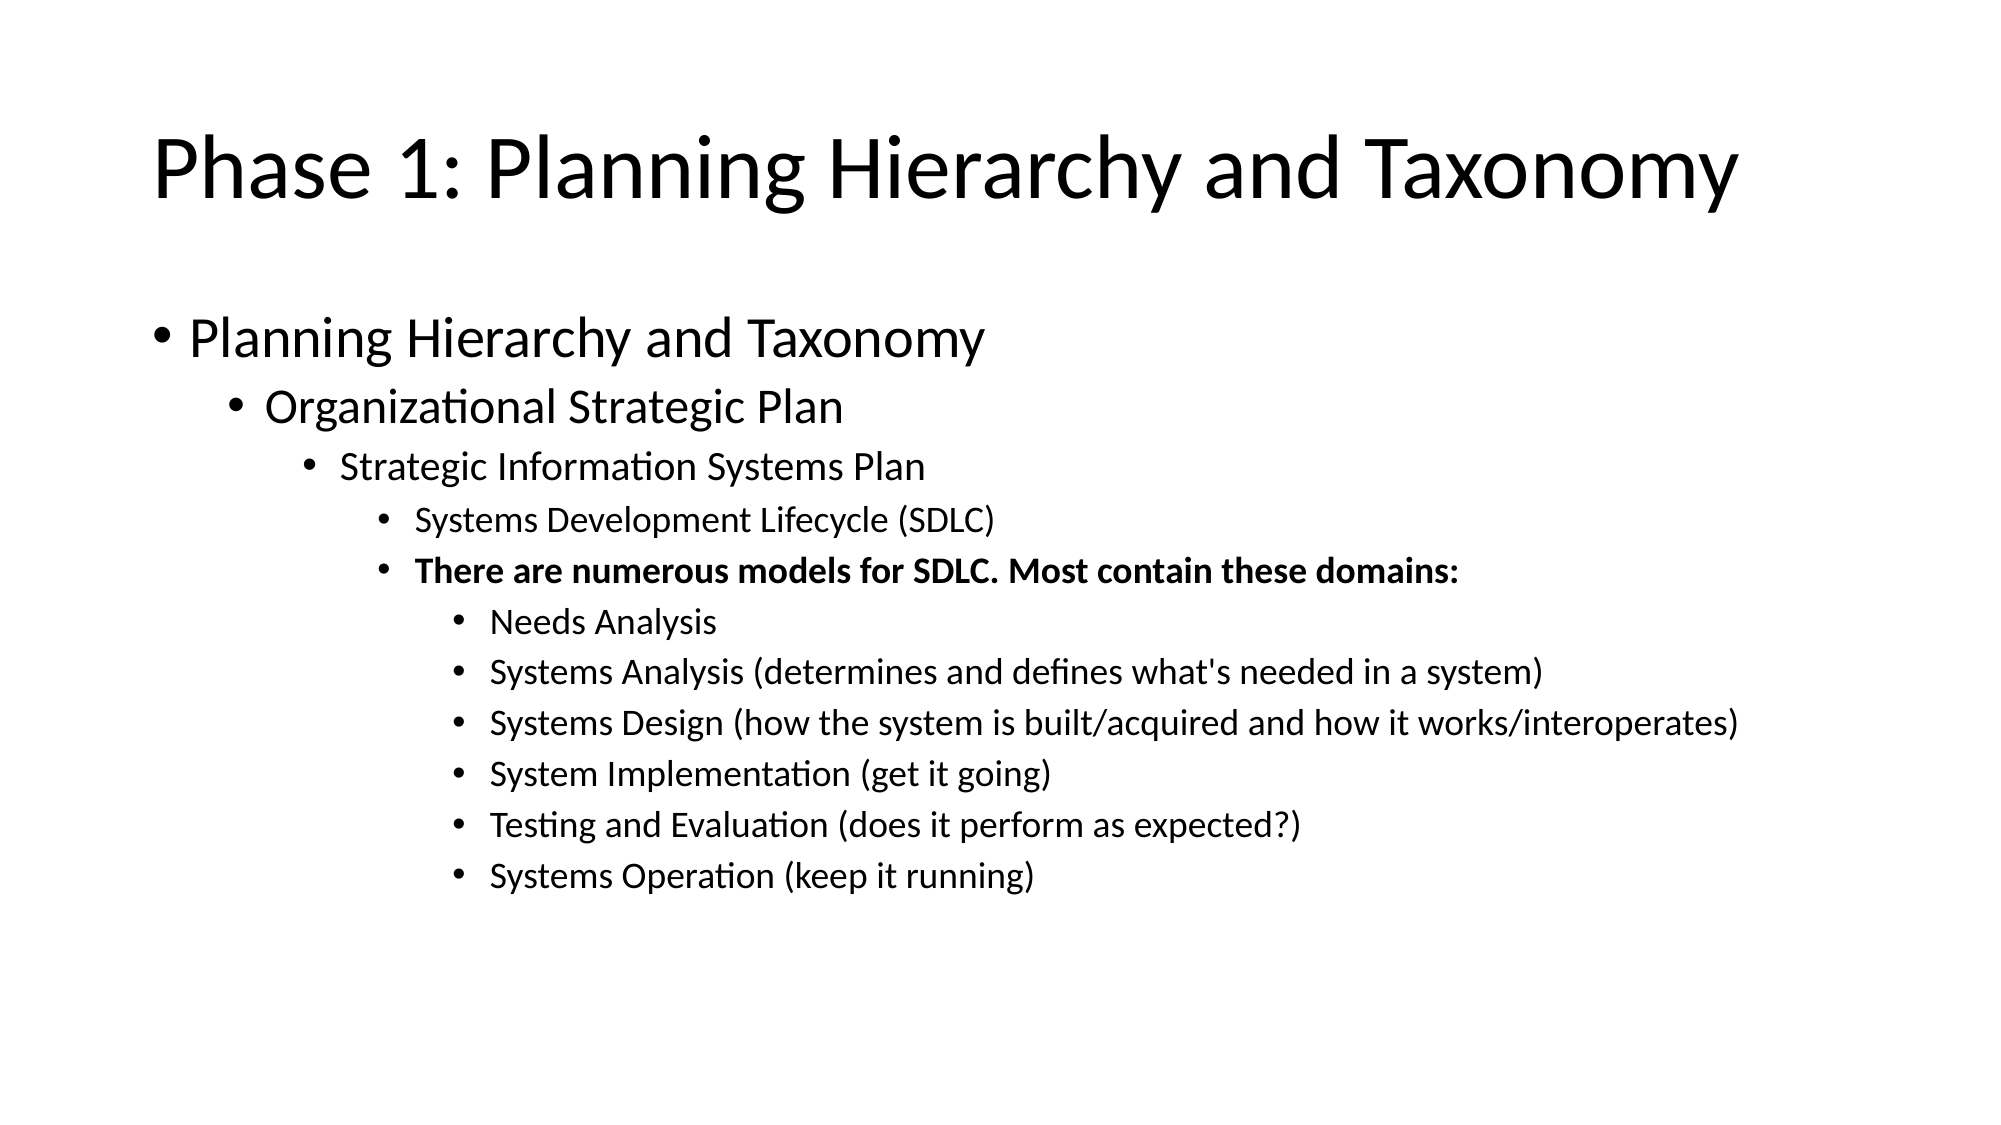

# Phase 1: Planning Hierarchy and Taxonomy
Planning Hierarchy and Taxonomy
Organizational Strategic Plan
Strategic Information Systems Plan
Systems Development Lifecycle (SDLC)
There are numerous models for SDLC. Most contain these domains:
Needs Analysis
Systems Analysis (determines and defines what's needed in a system)
Systems Design (how the system is built/acquired and how it works/interoperates)
System Implementation (get it going)
Testing and Evaluation (does it perform as expected?)
Systems Operation (keep it running)